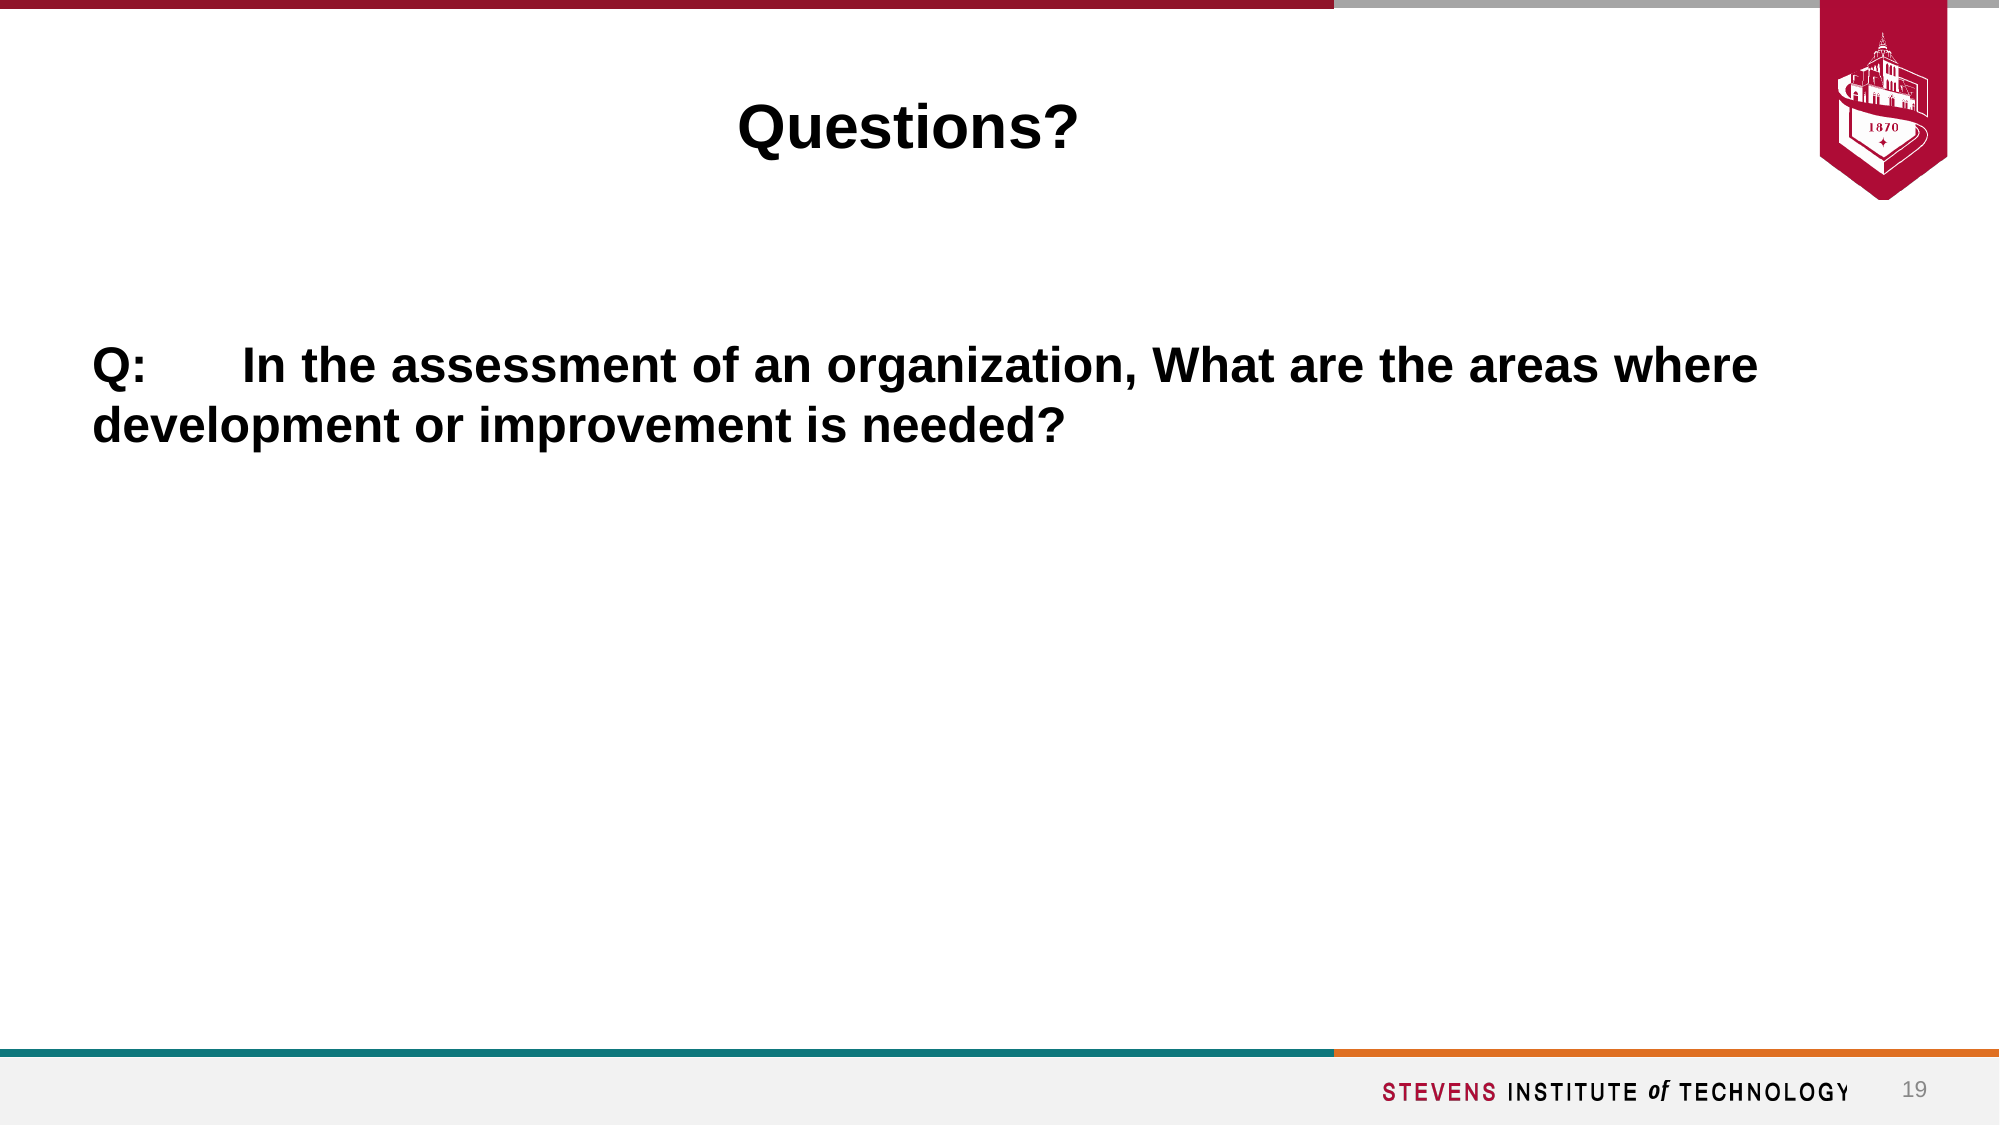

Questions?
Q:	In the assessment of an organization, What are the areas where development or improvement is needed?

19